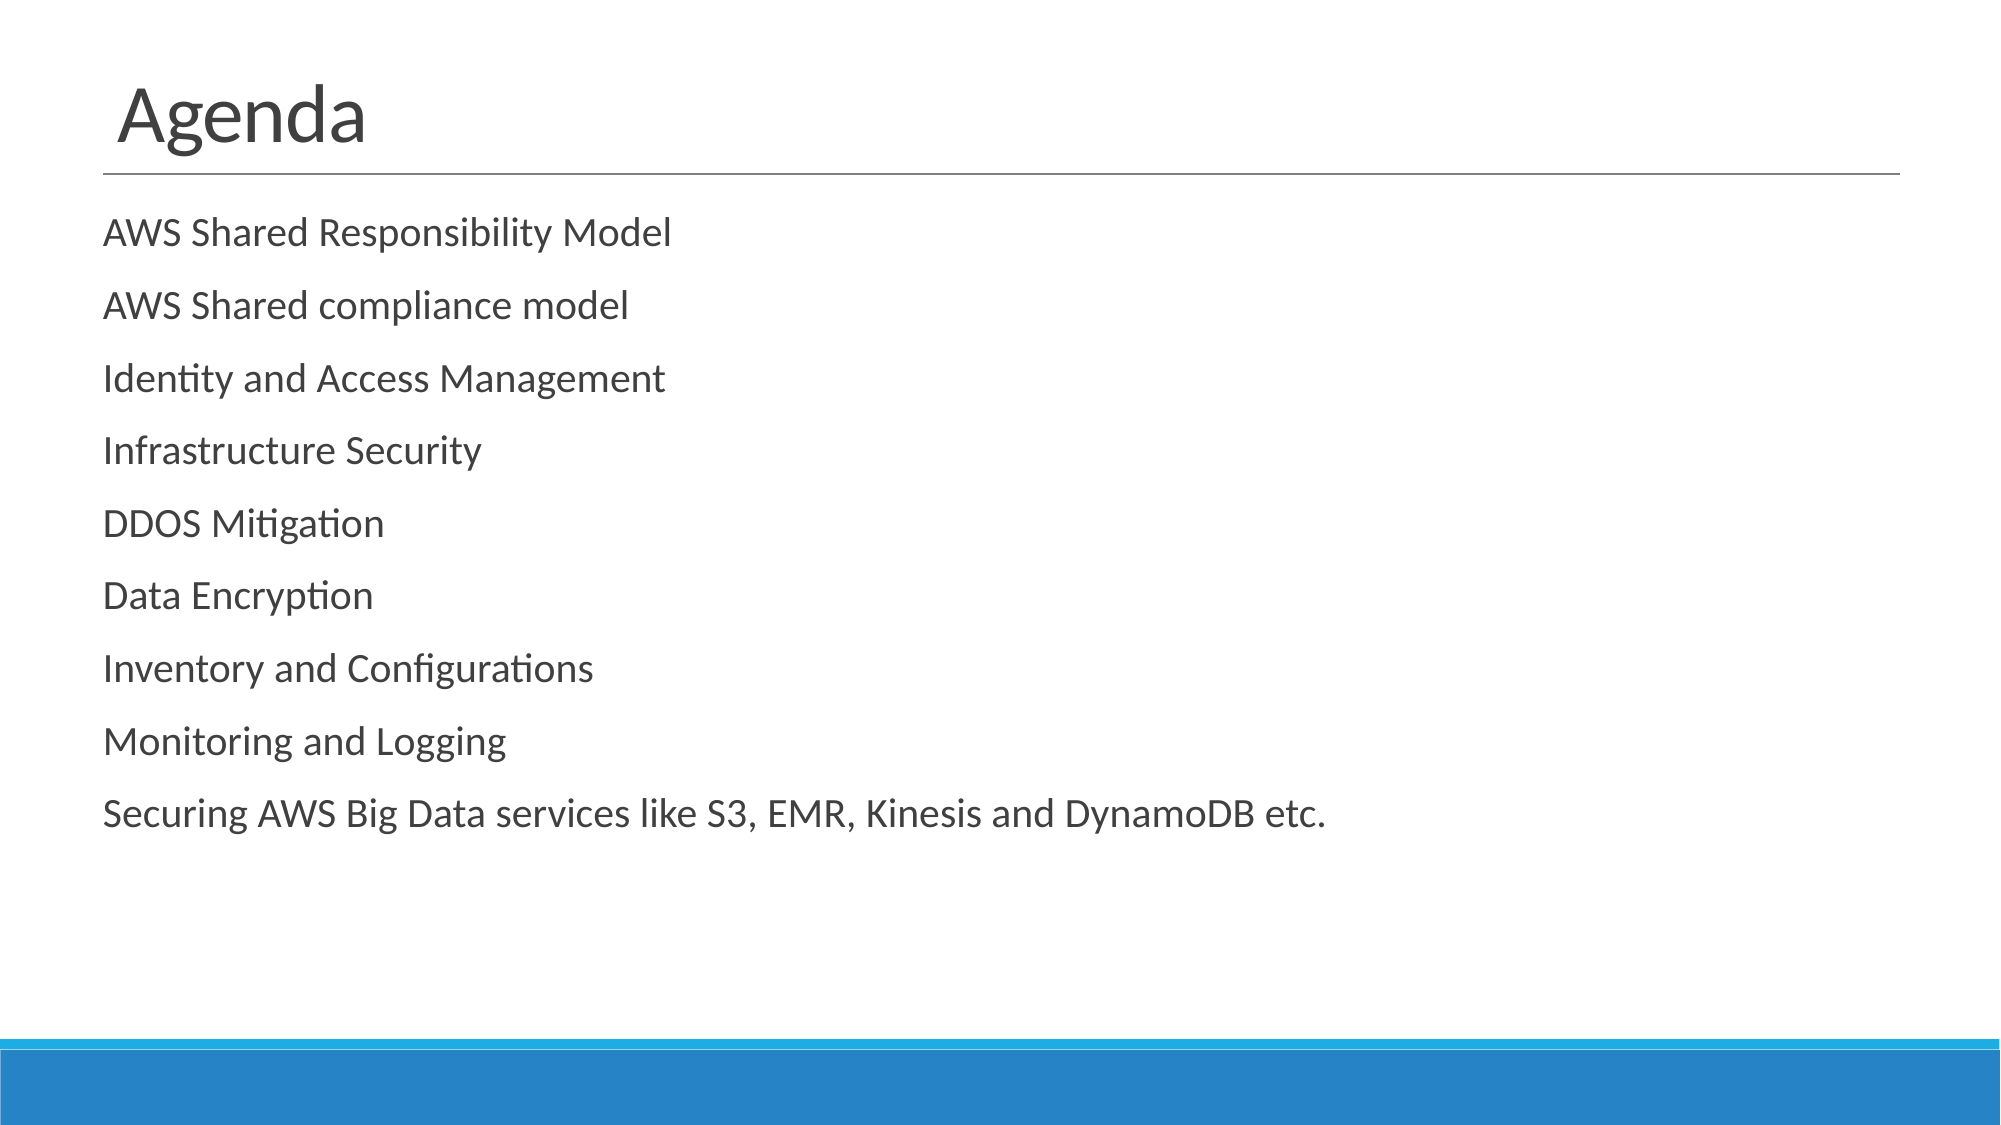

# Agenda
AWS Shared Responsibility Model
AWS Shared compliance model
Identity and Access Management
Infrastructure Security
DDOS Mitigation
Data Encryption
Inventory and Configurations
Monitoring and Logging
Securing AWS Big Data services like S3, EMR, Kinesis and DynamoDB etc.